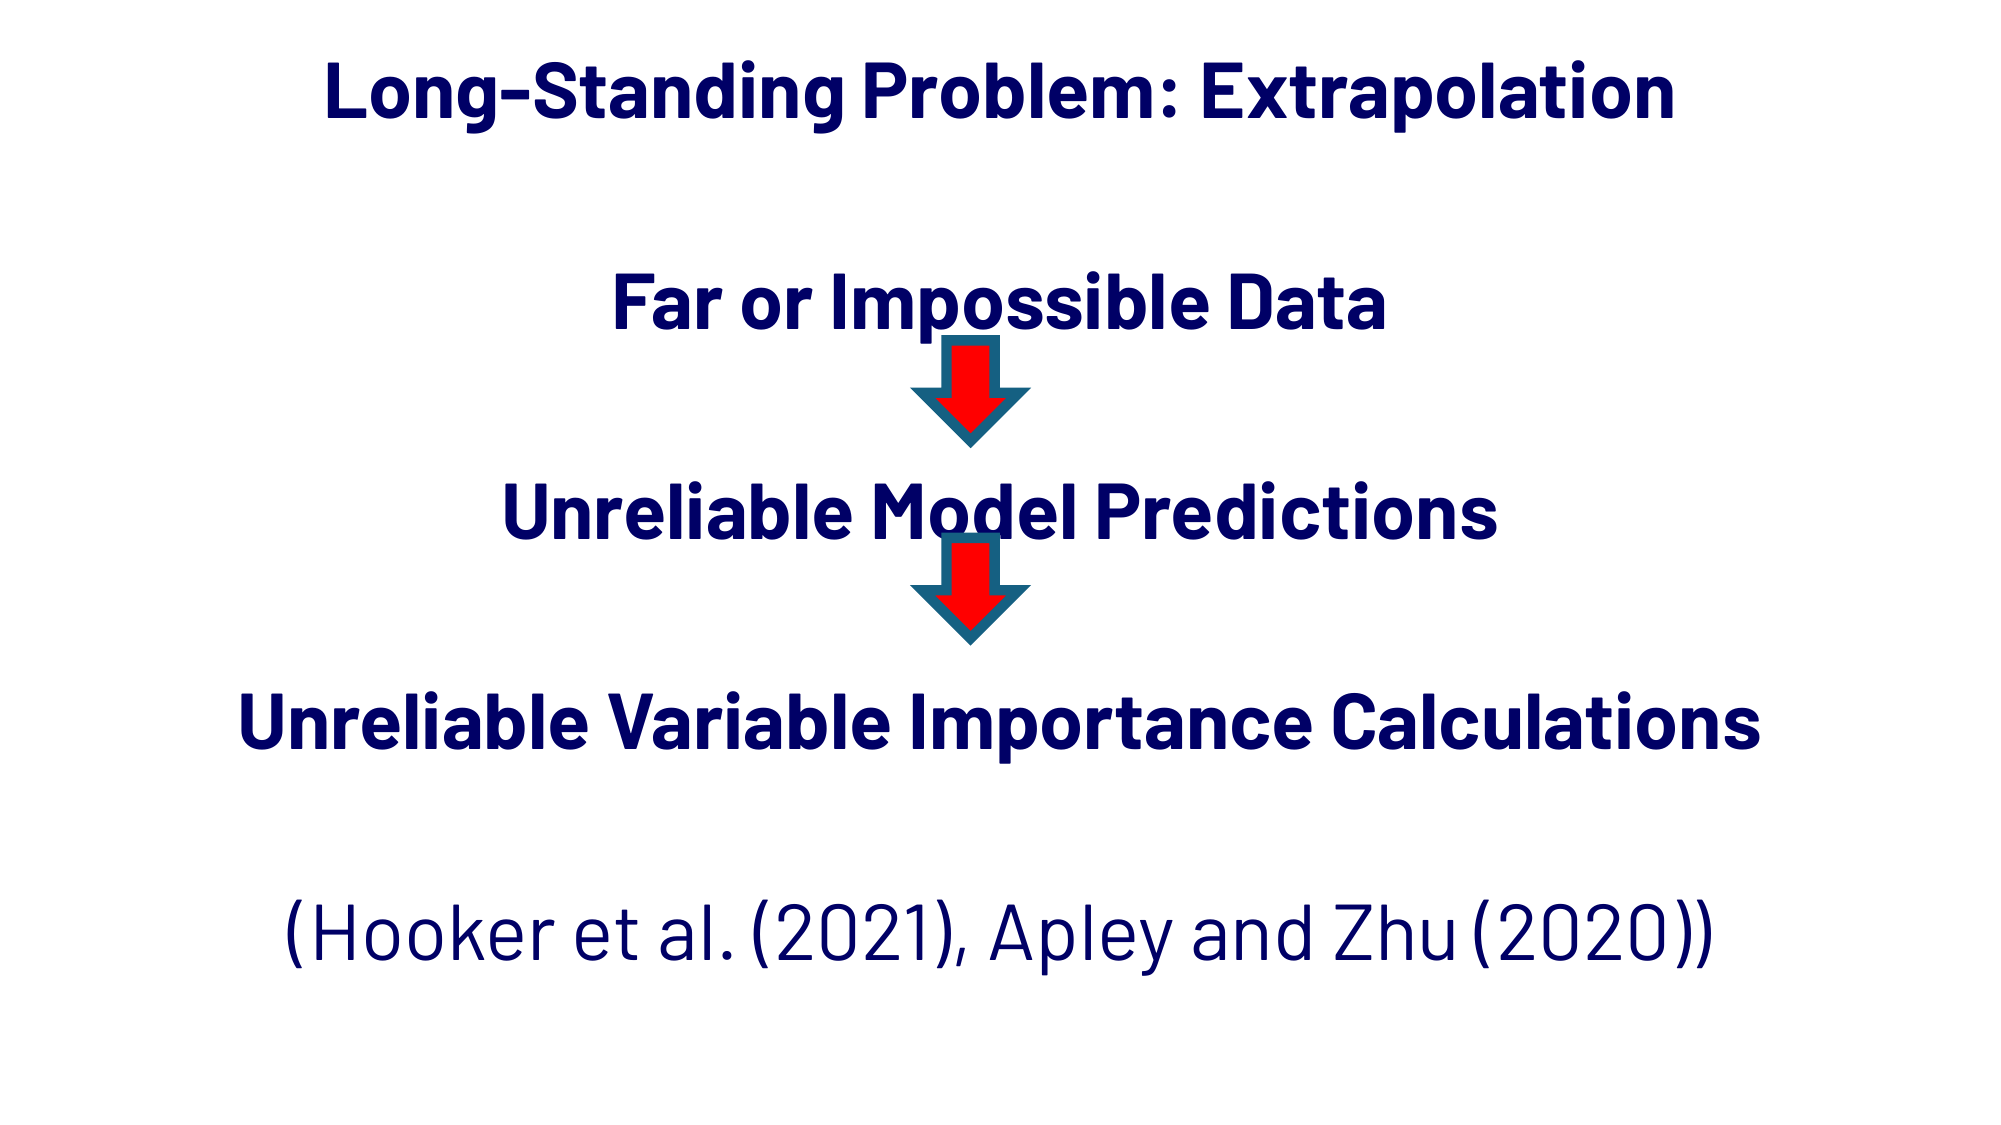

Long-Standing Problem: Extrapolation

Far or Impossible Data

Unreliable Model Predictions

Unreliable Variable Importance Calculations

(Hooker et al. (2021), Apley and Zhu (2020))